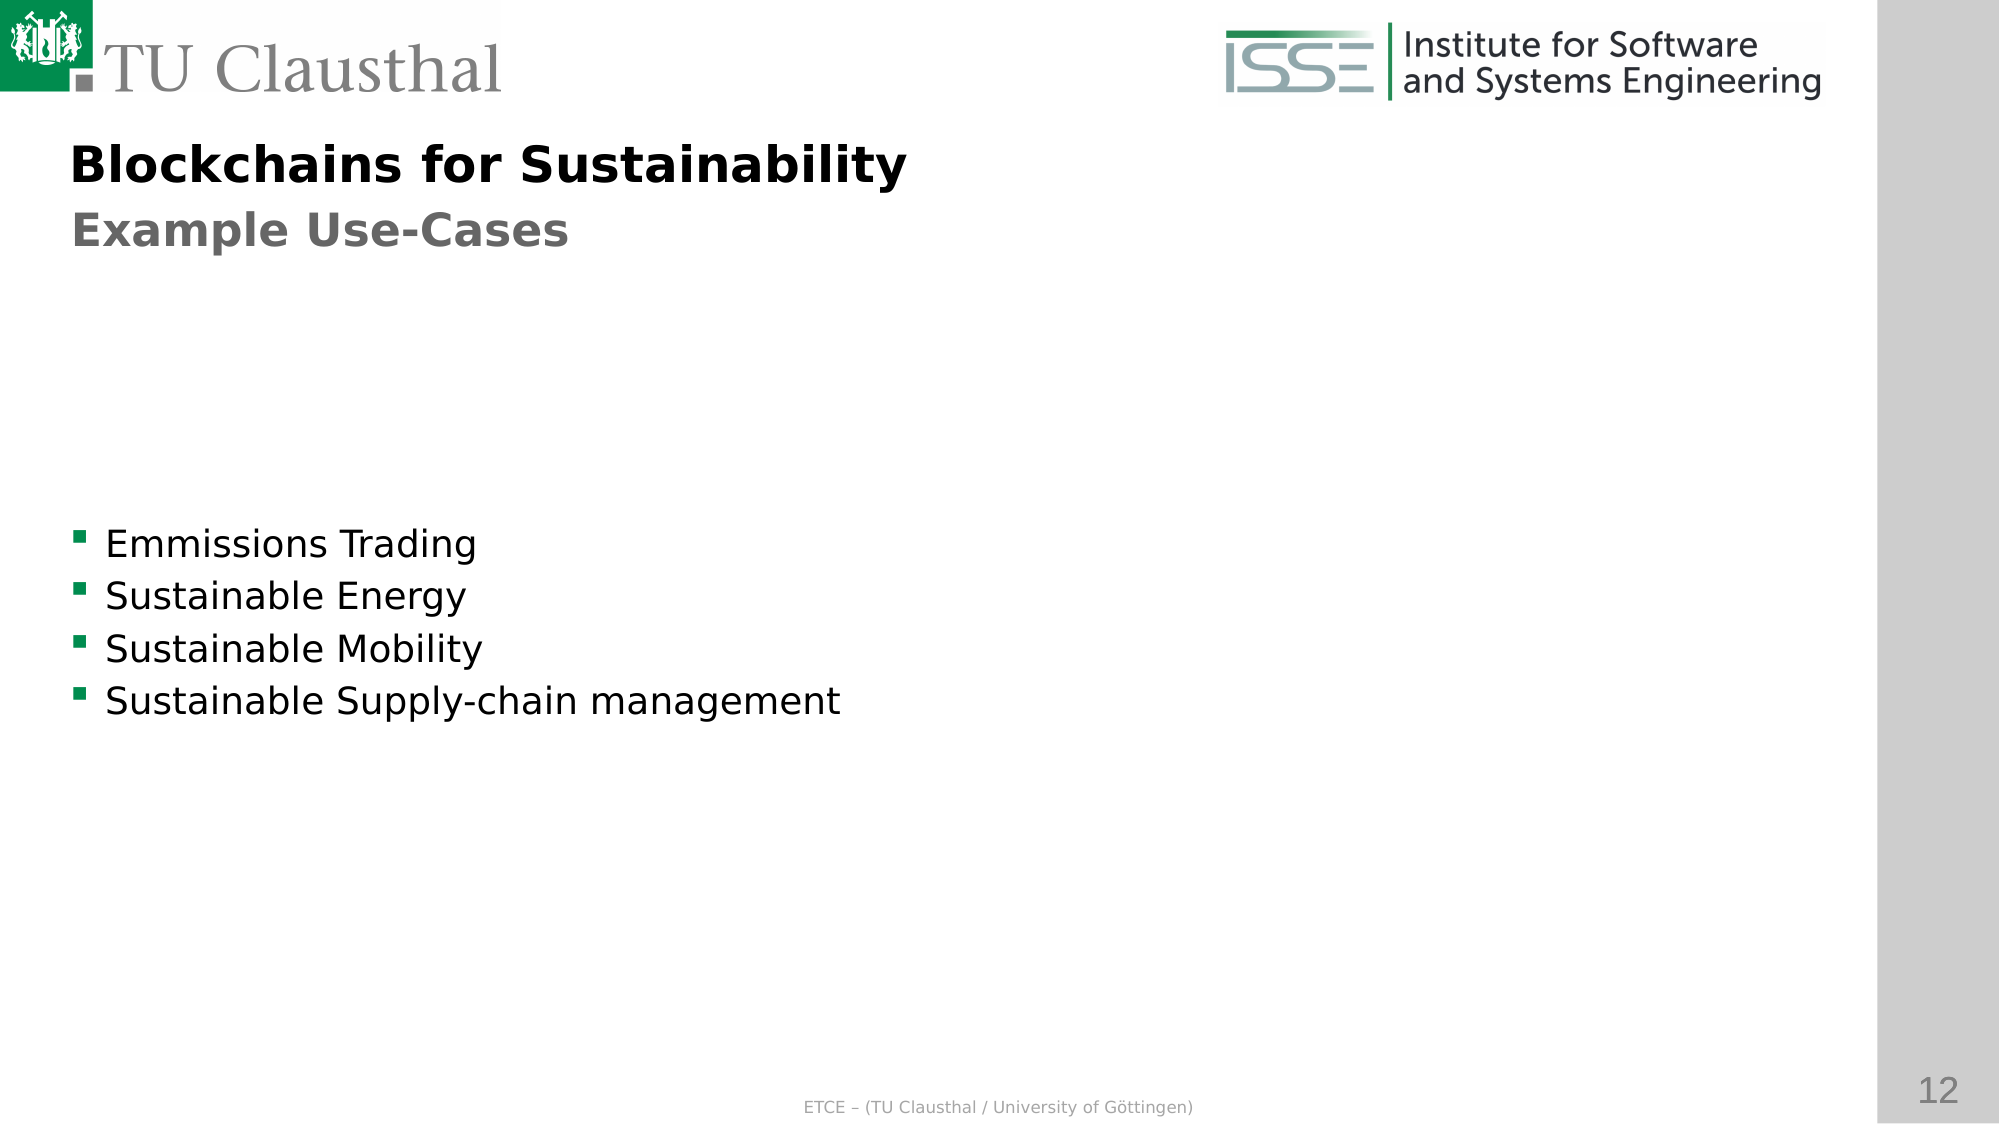

Blockchains for Sustainability
Example Use-Cases
Emmissions Trading
Sustainable Energy
Sustainable Mobility
Sustainable Supply-chain management